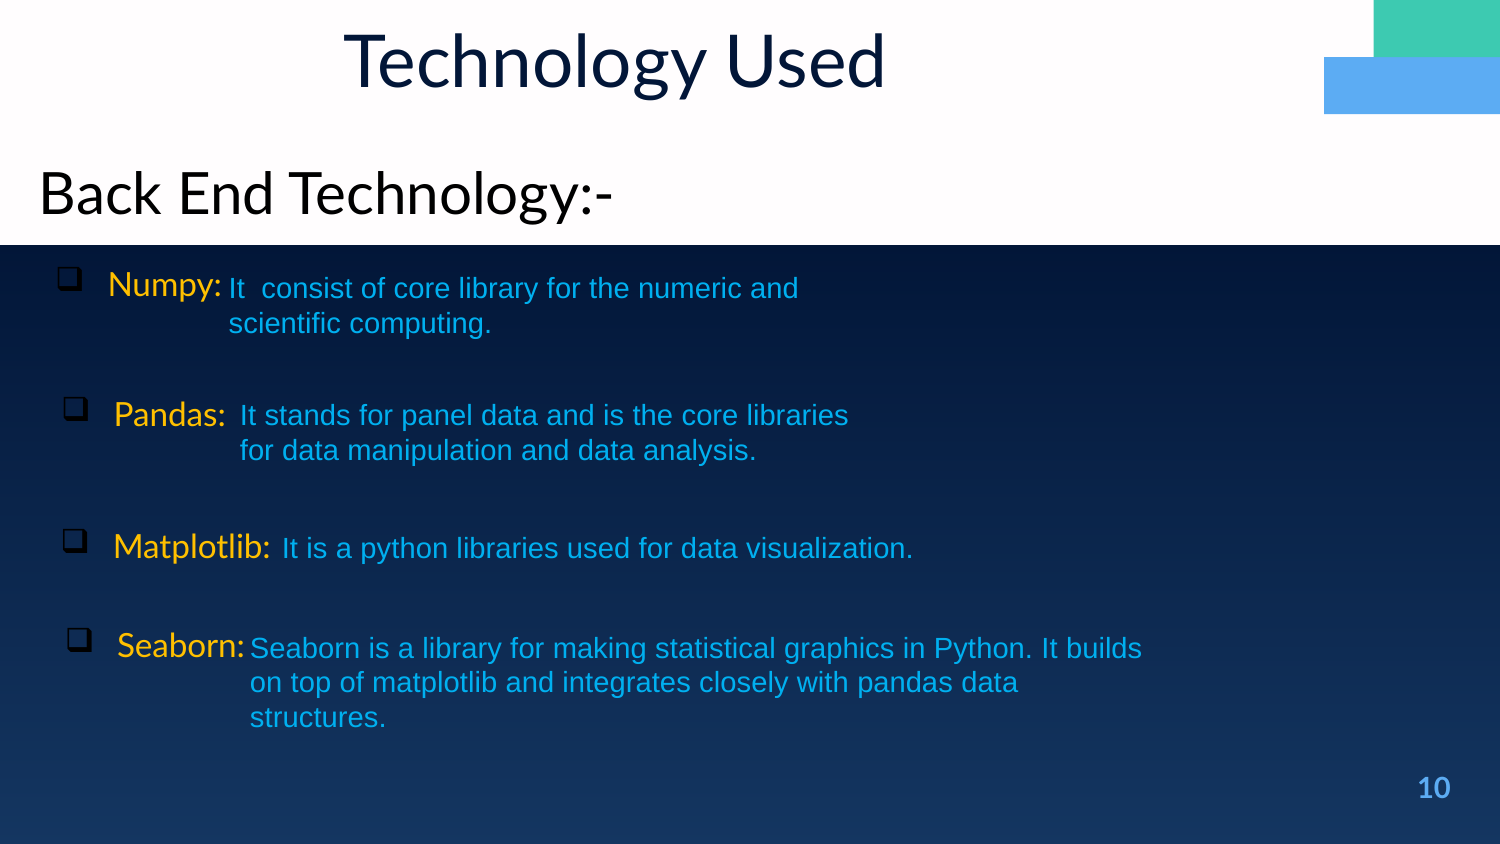

# Technology Used
Back End Technology:-

  Numpy:

It  consist of core library for the numeric and scientific computing.
  Pandas:

It stands for panel data and is the core libraries for data manipulation and data analysis.
  Matplotlib:

It is a python libraries used for data visualization.
  Seaborn:

Seaborn is a library for making statistical graphics in Python. It builds on top of matplotlib and integrates closely with pandas data structures.
10